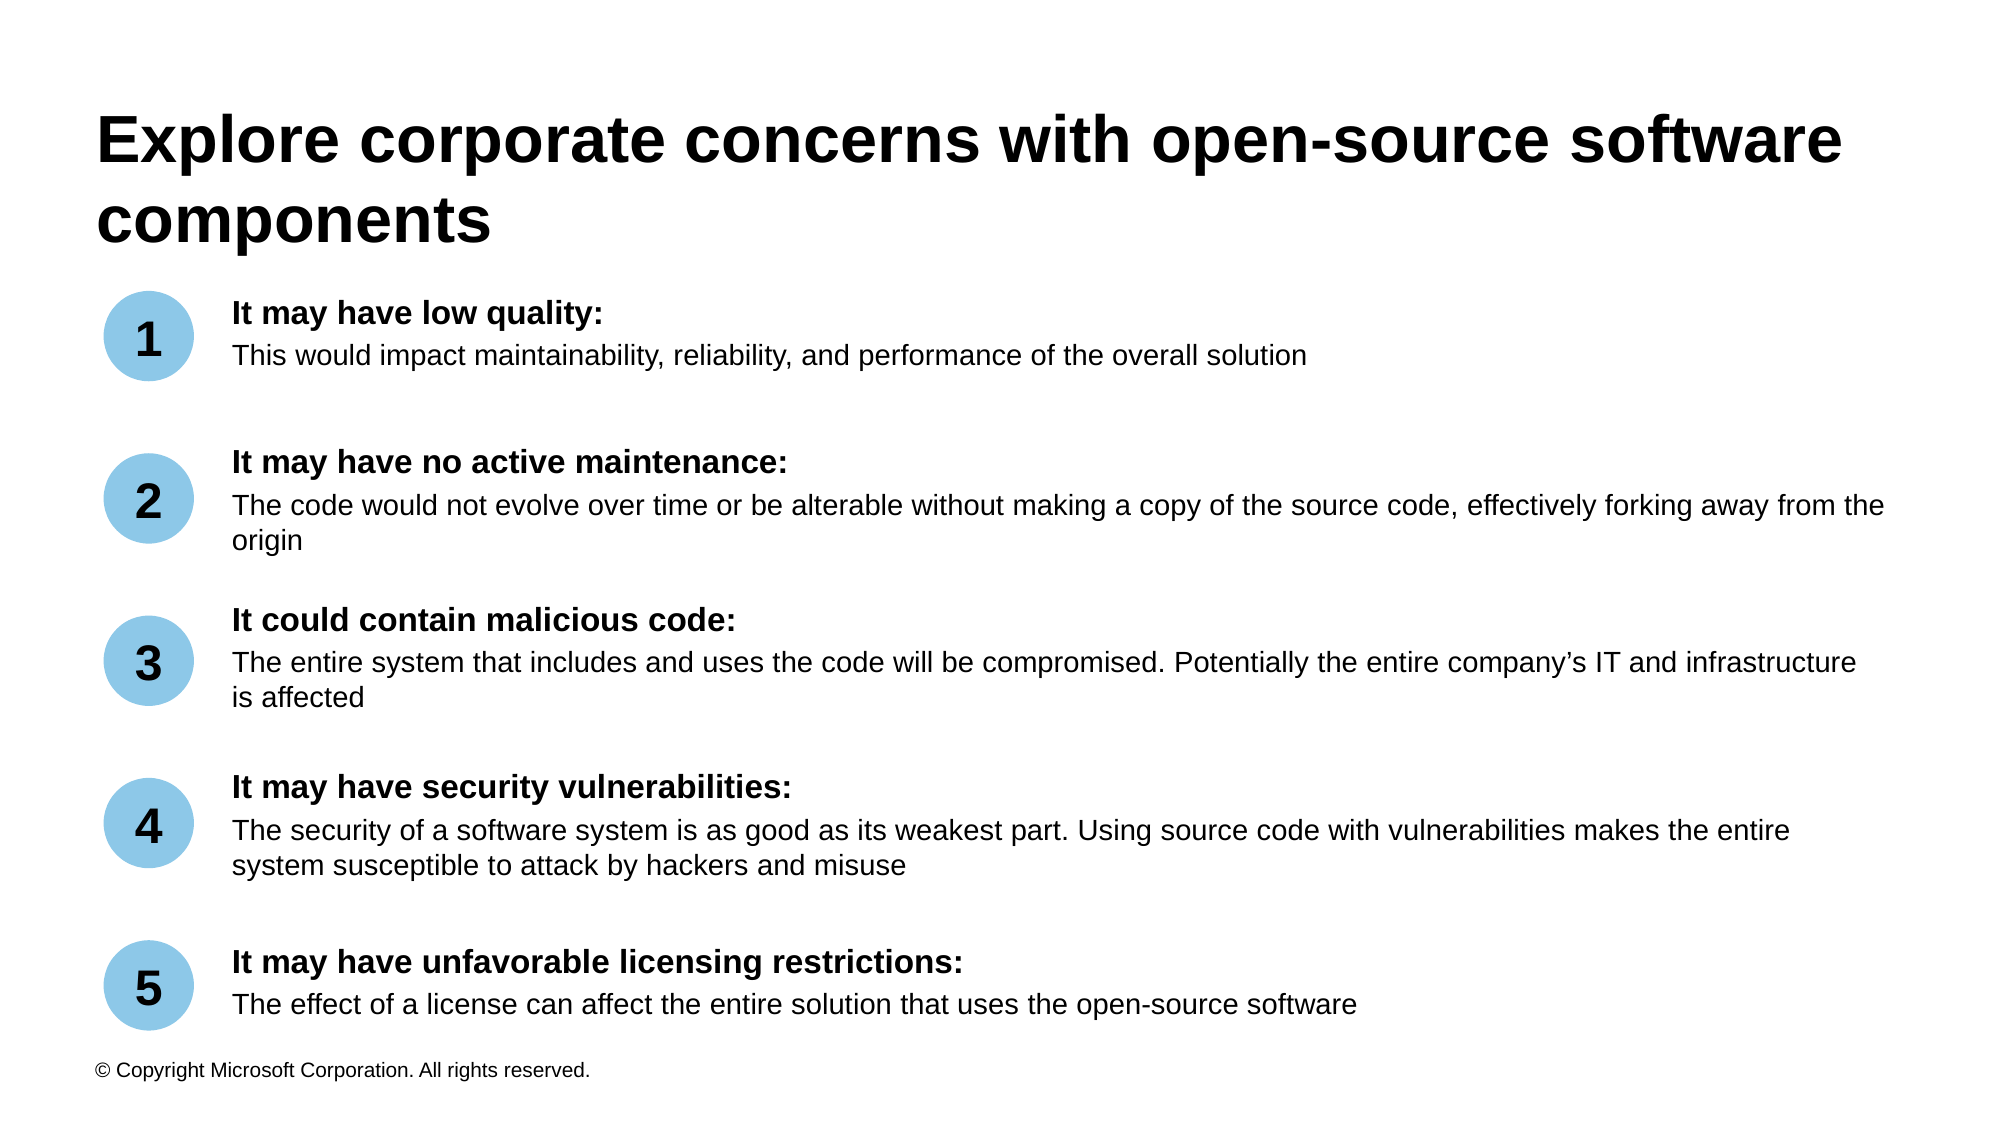

# Explore corporate concerns with open-source software components
It may have low quality:
This would impact maintainability, reliability, and performance of the overall solution
1
It may have no active maintenance:
The code would not evolve over time or be alterable without making a copy of the source code, effectively forking away from the origin
2
It could contain malicious code:
The entire system that includes and uses the code will be compromised. Potentially the entire company’s IT and infrastructure is affected
3
It may have security vulnerabilities:
The security of a software system is as good as its weakest part. Using source code with vulnerabilities makes the entire system susceptible to attack by hackers and misuse
4
It may have unfavorable licensing restrictions:
The effect of a license can affect the entire solution that uses the open-source software
5